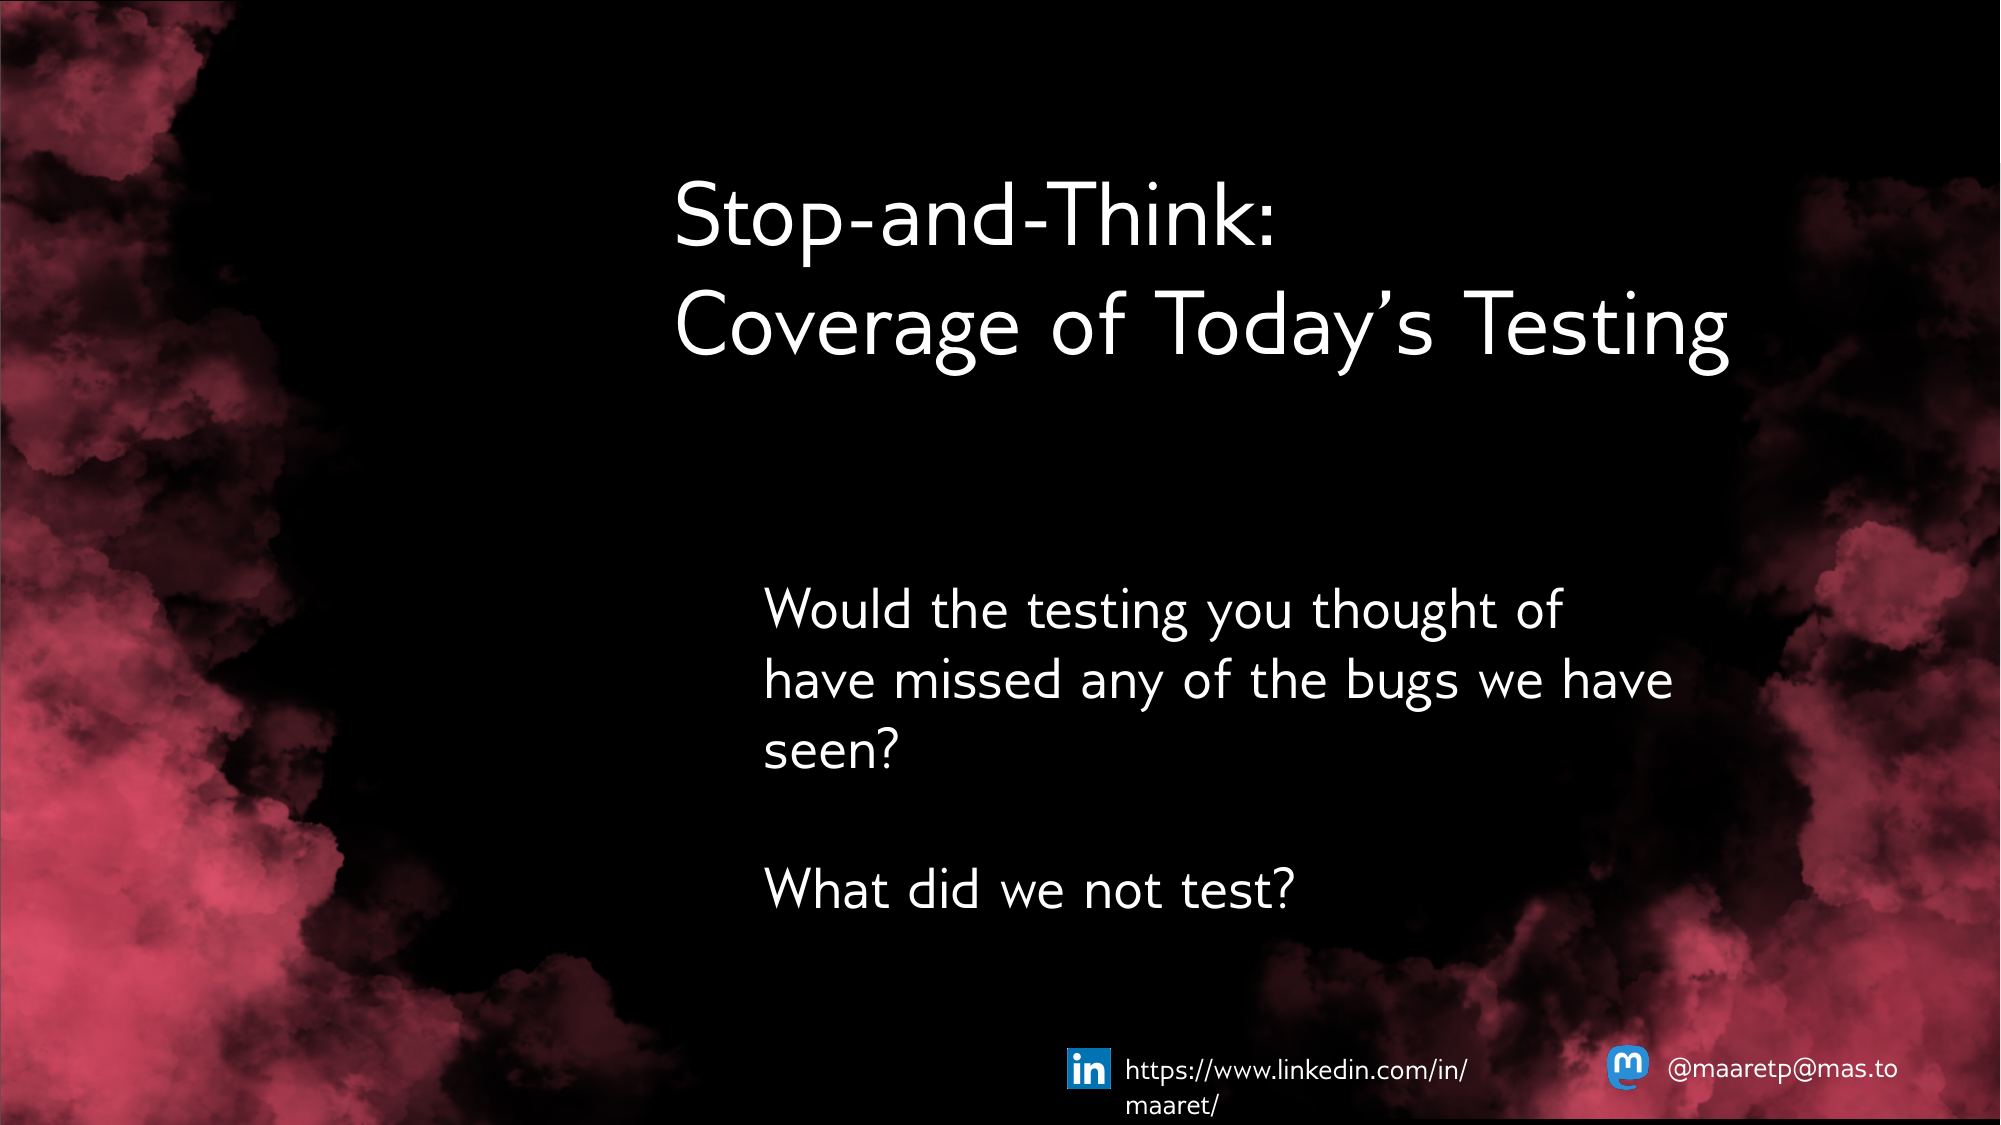

Stop-and-Think:
Coverage of Today’s Testing
Would the testing you thought of have missed any of the bugs we have seen?

What did we not test?